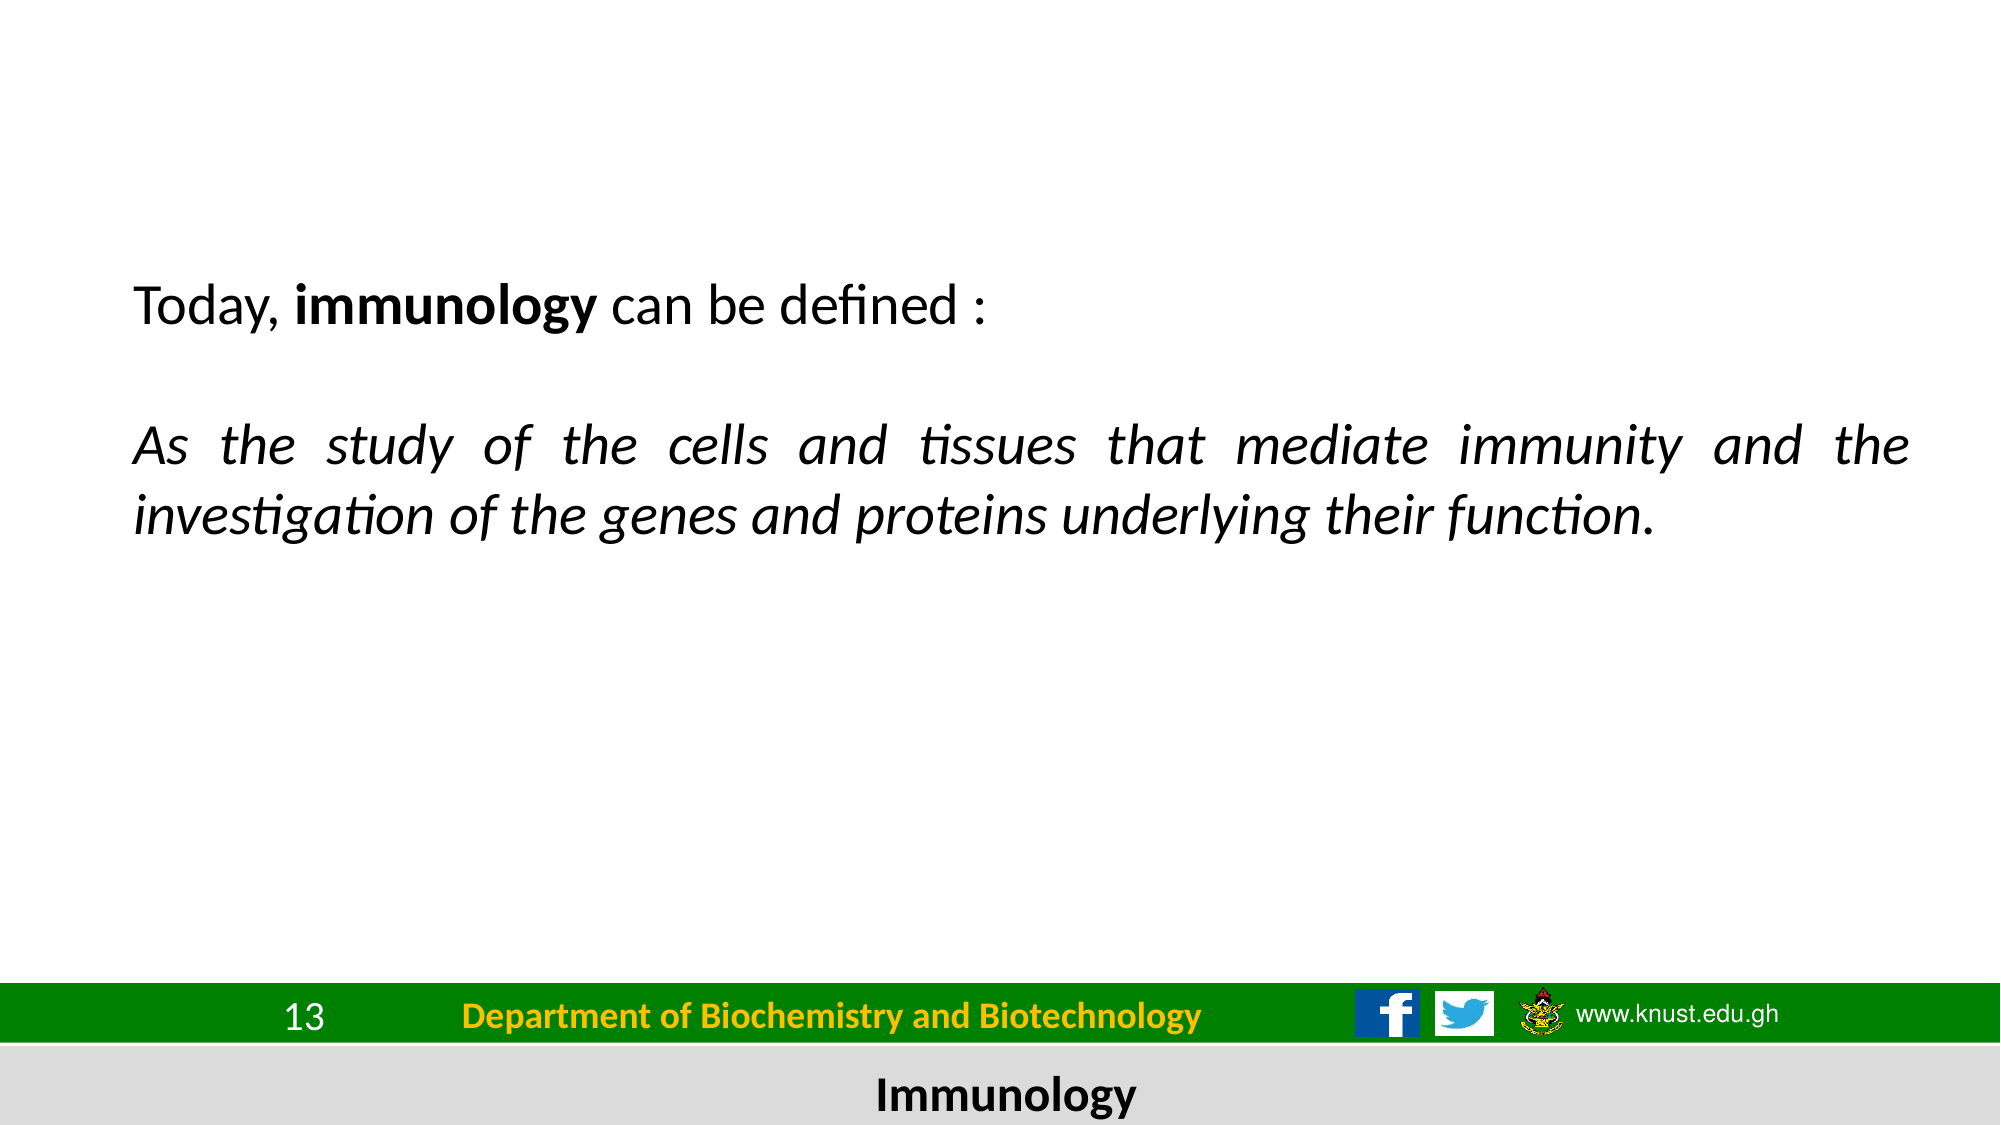

Today, immunology can be defined :

As the study of the cells and tissues that mediate immunity and the investigation of the genes and proteins underlying their function.

Department of Biochemistry and Biotechnology
13
Immunology